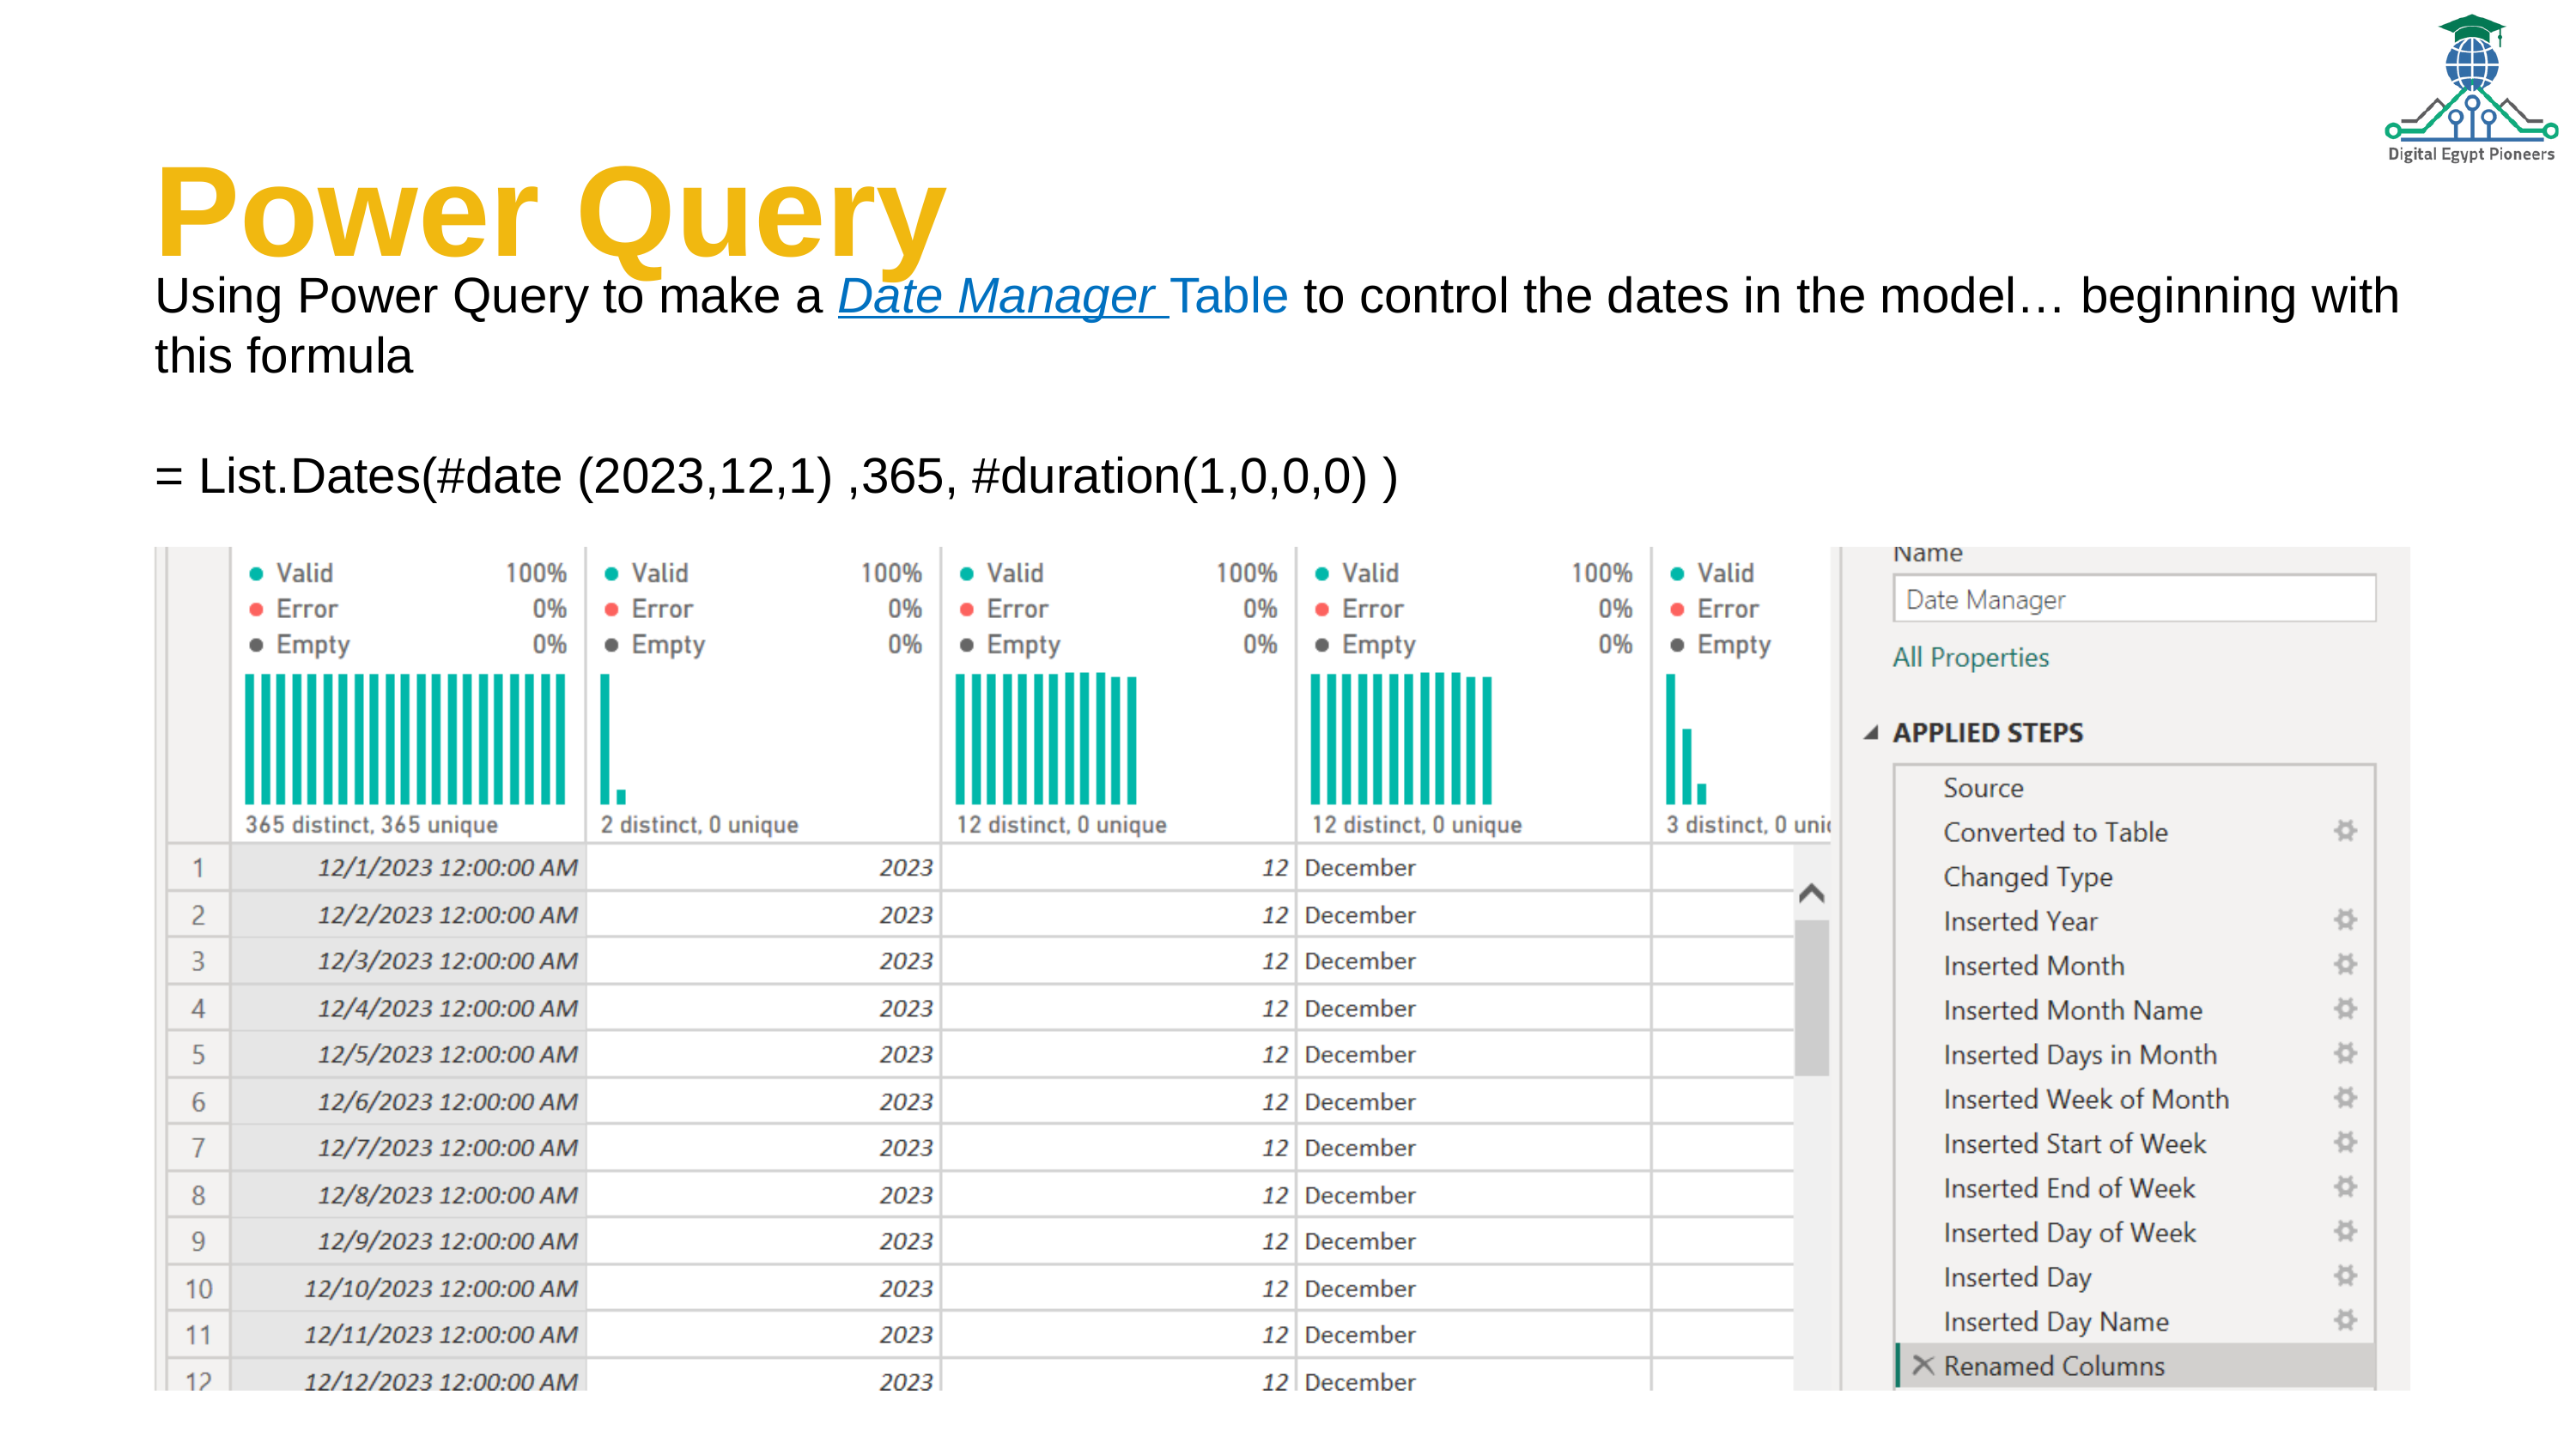

Power Query

Using Power Query to make a Date Manager Table to control the dates in the model… beginning with this formula

= List.Dates(#date (2023,12,1) ,365, #duration(1,0,0,0) )